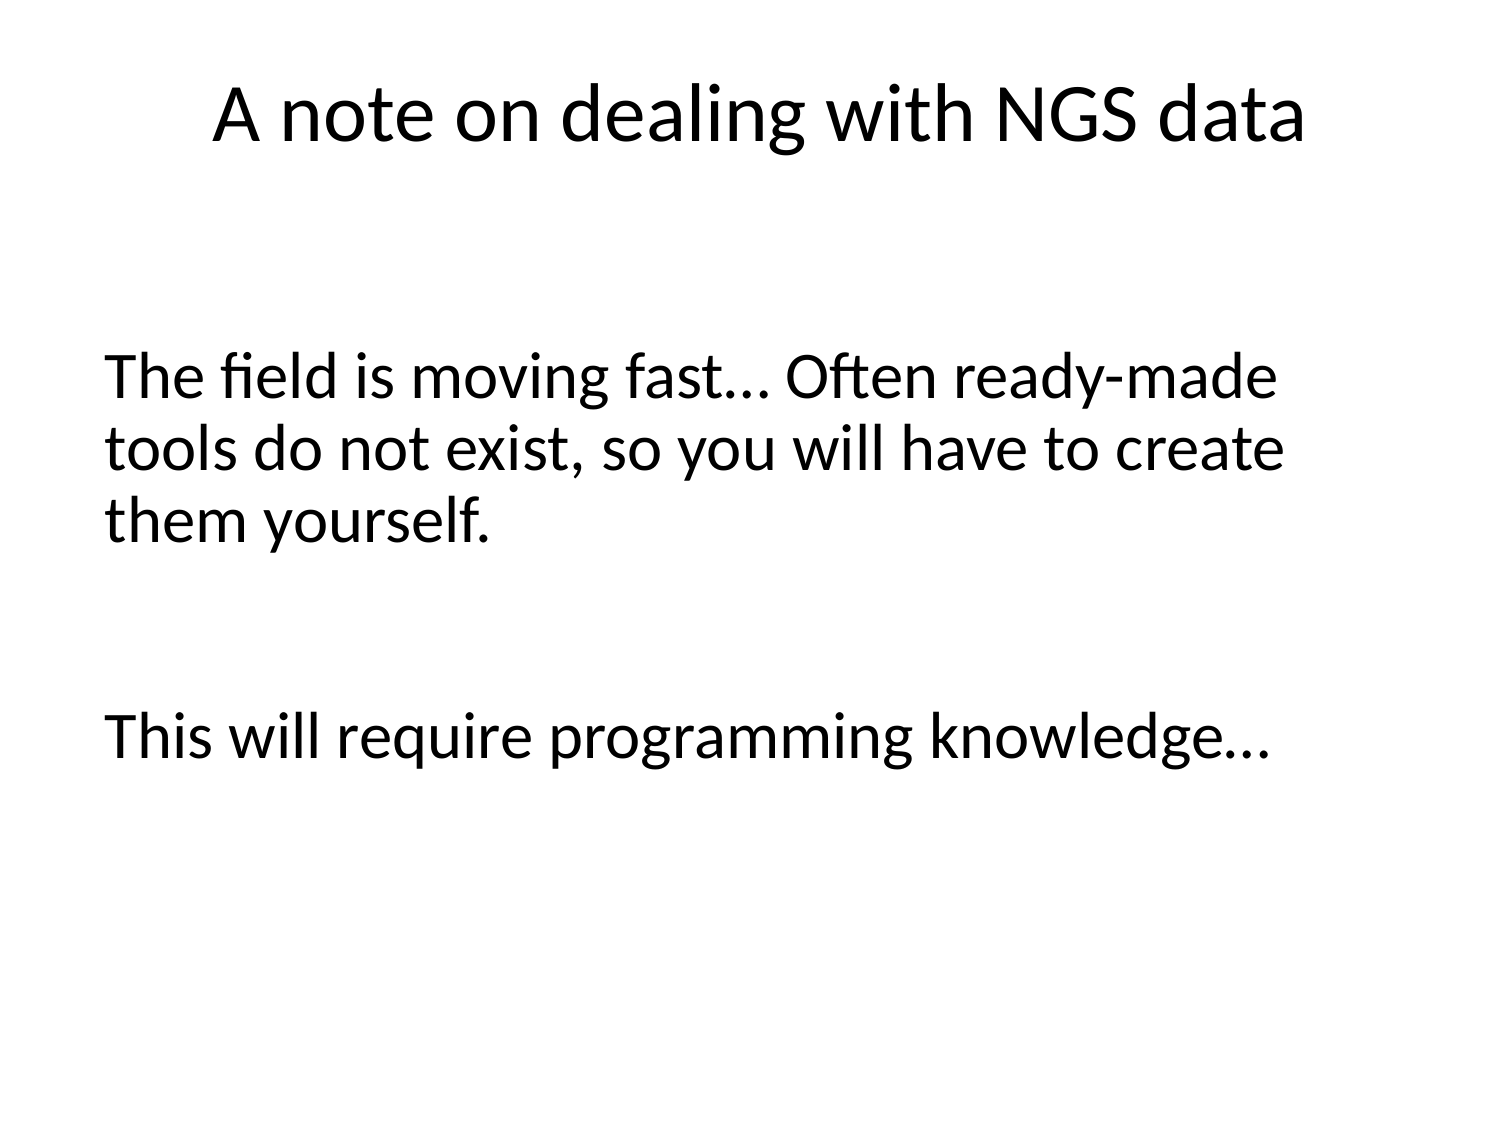

A note on dealing with NGS data

The field is moving fast… Often ready-made tools do not exist, so you will have to create them yourself.

This will require programming knowledge…